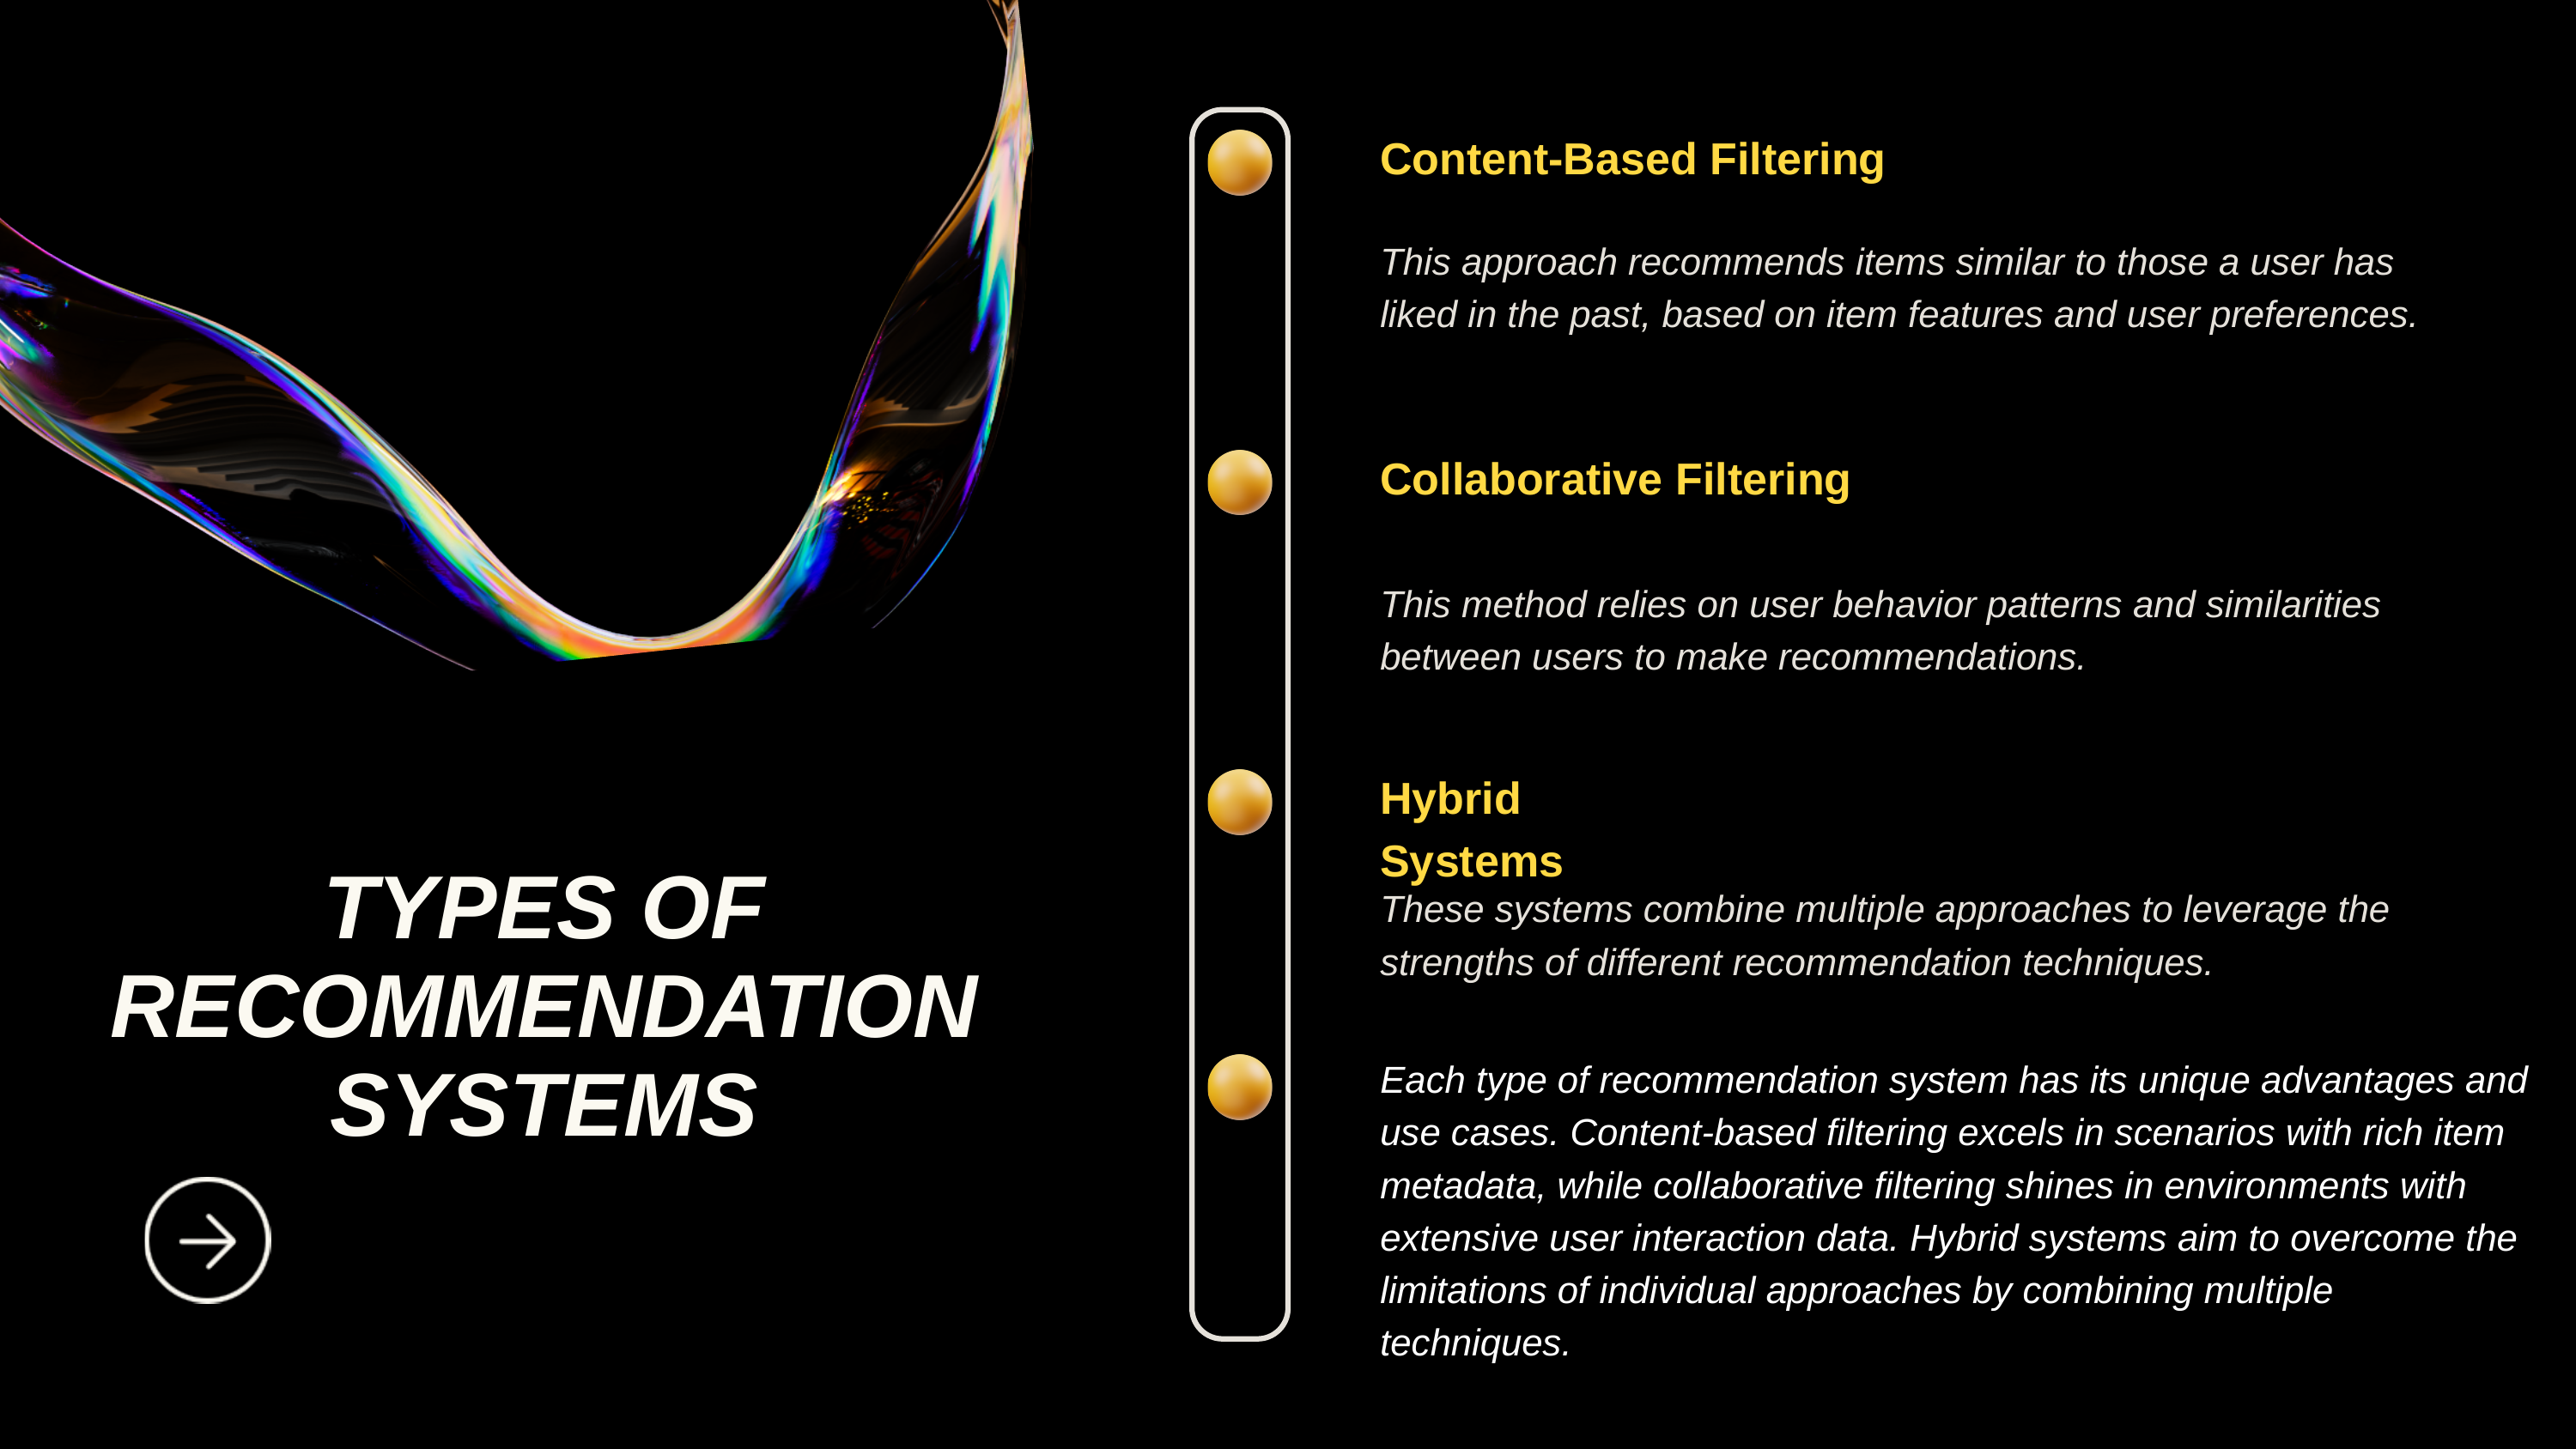

Content-Based Filtering

This approach recommends items similar to those a user has liked in the past, based on item features and user preferences.

Collaborative Filtering

This method relies on user behavior patterns and similarities between users to make recommendations.

Hybrid Systems

TYPES OF RECOMMENDATION SYSTEMS

These systems combine multiple approaches to leverage the strengths of different recommendation techniques.

Each type of recommendation system has its unique advantages and use cases. Content-based filtering excels in scenarios with rich item metadata, while collaborative filtering shines in environments with extensive user interaction data. Hybrid systems aim to overcome the limitations of individual approaches by combining multiple techniques.